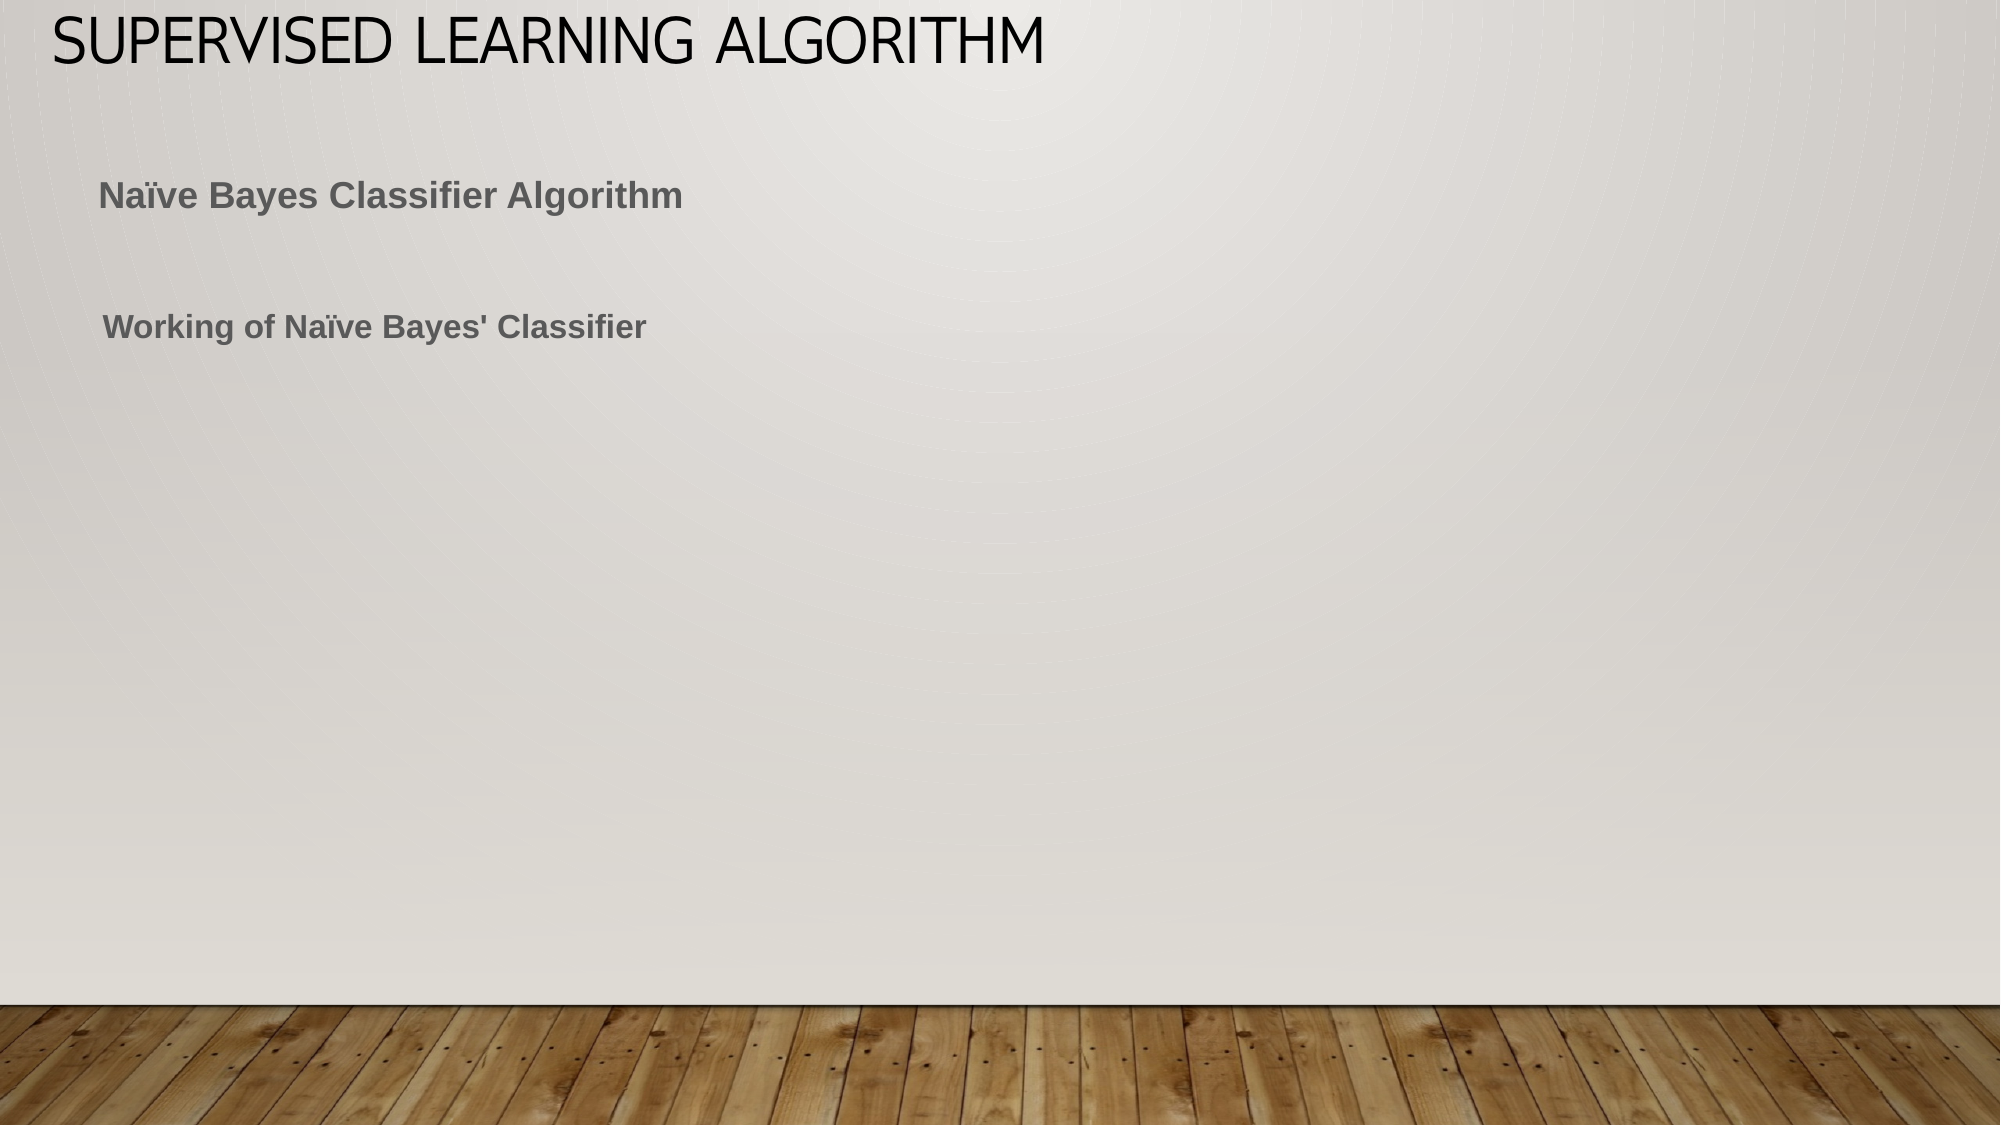

# Supervised Learning Algorithm
Naïve Bayes Classifier Algorithm
Working of Naïve Bayes' Classifier